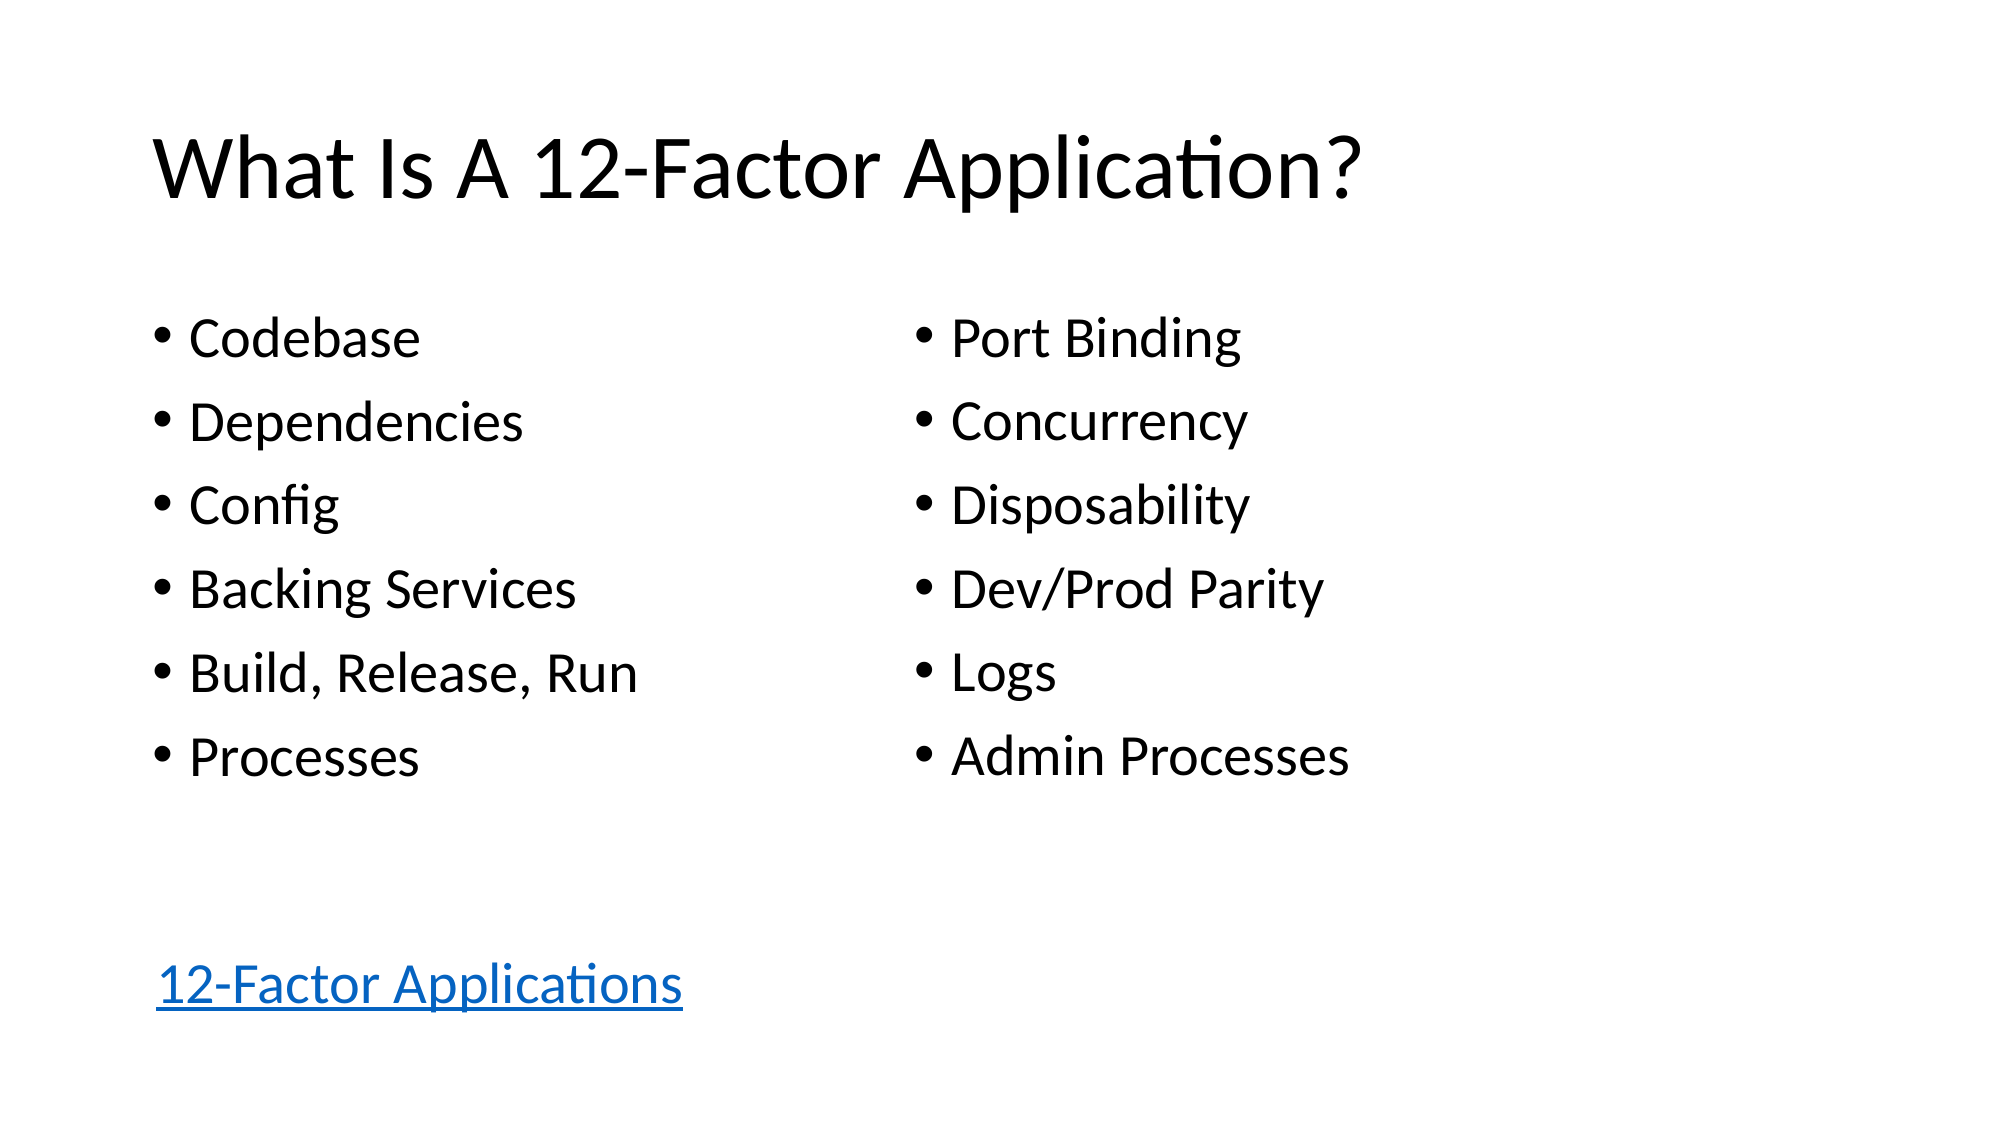

# What Is A 12-Factor Application?
Codebase
Dependencies
Config
Backing Services
Build, Release, Run
Processes

Port Binding
Concurrency
Disposability
Dev/Prod Parity
Logs
Admin Processes

12-Factor Applications